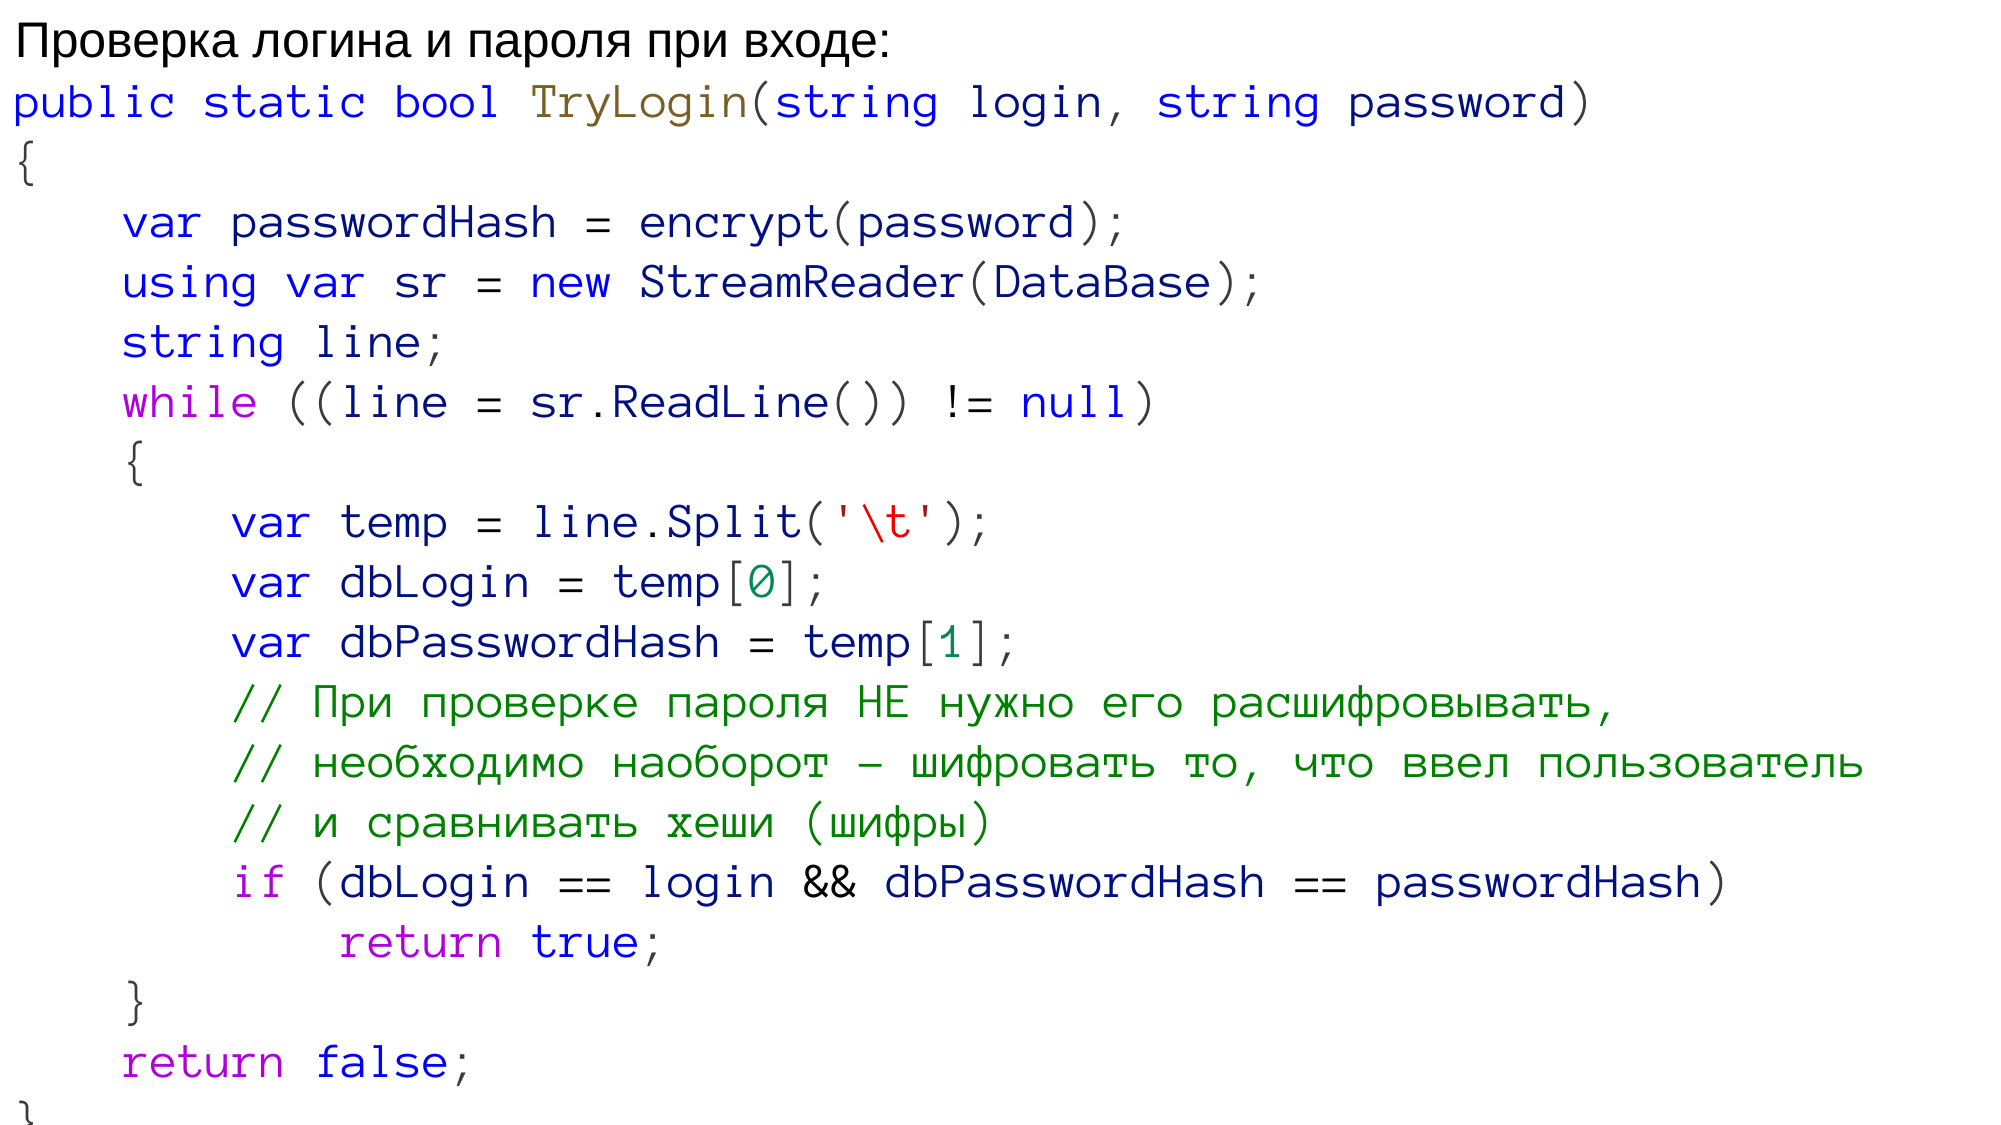

Проверка логина и пароля при входе:
public static bool TryLogin(string login, string password)
{
    var passwordHash = encrypt(password);
    using var sr = new StreamReader(DataBase);
    string line;
    while ((line = sr.ReadLine()) != null)
    {
        var temp = line.Split('\t');
        var dbLogin = temp[0];
        var dbPasswordHash = temp[1];
        // При проверке пароля НЕ нужно его расшифровывать,
        // необходимо наоборот - шифровать то, что ввел пользователь
        // и сравнивать хеши (шифры)
        if (dbLogin == login && dbPasswordHash == passwordHash)
            return true;
    }
    return false;
}